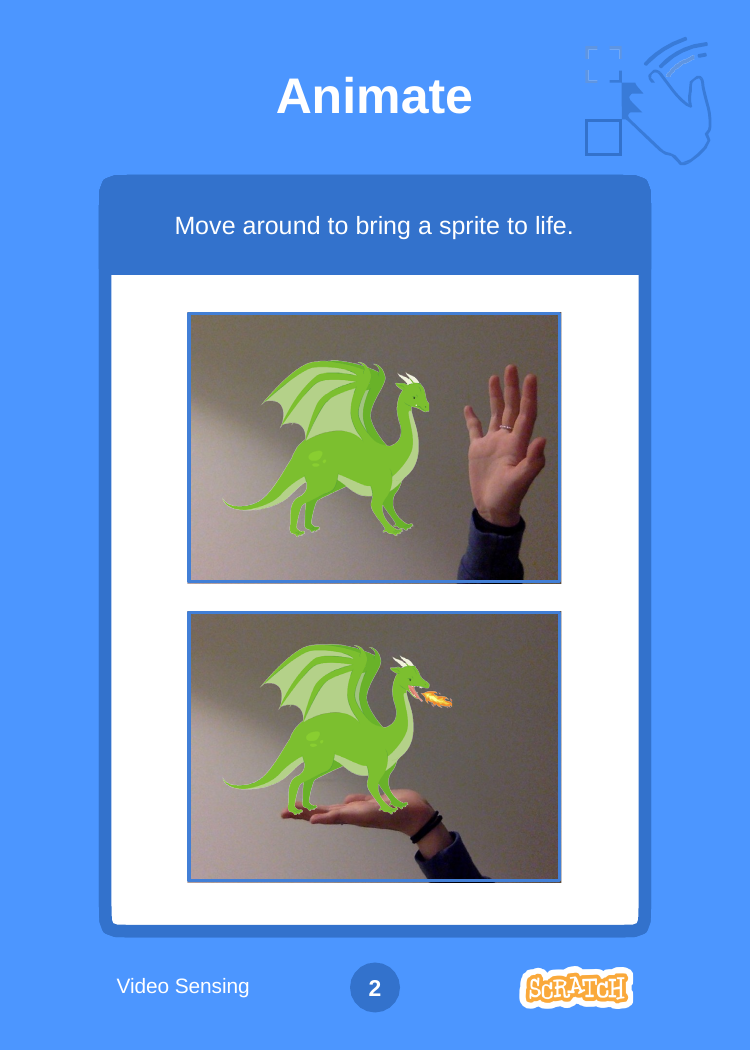

# Animate

Move around to bring a sprite to life.

Video Sensing
2